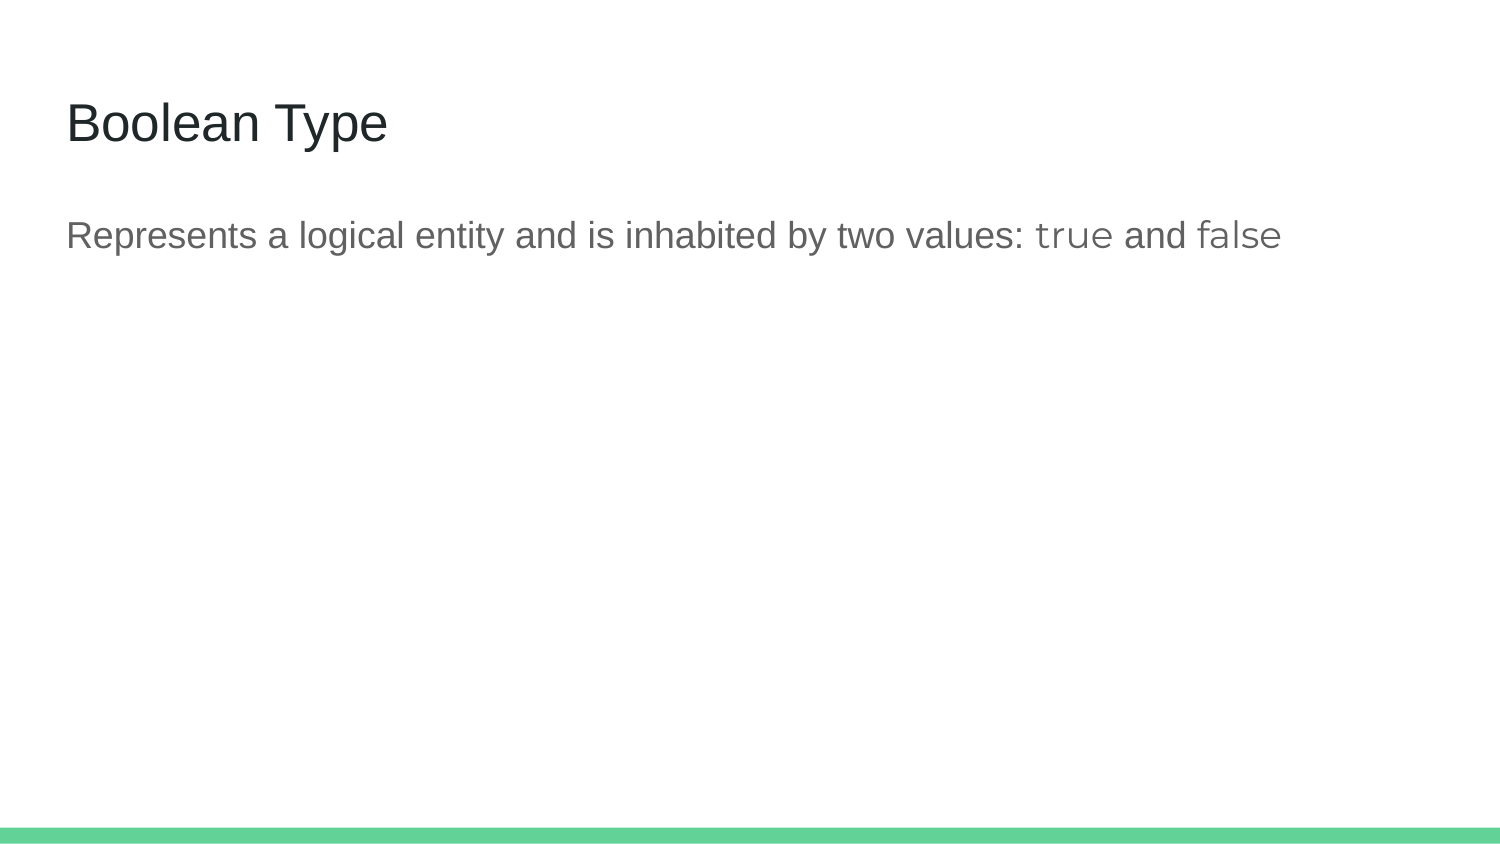

# Boolean Type
Represents a logical entity and is inhabited by two values: true and false